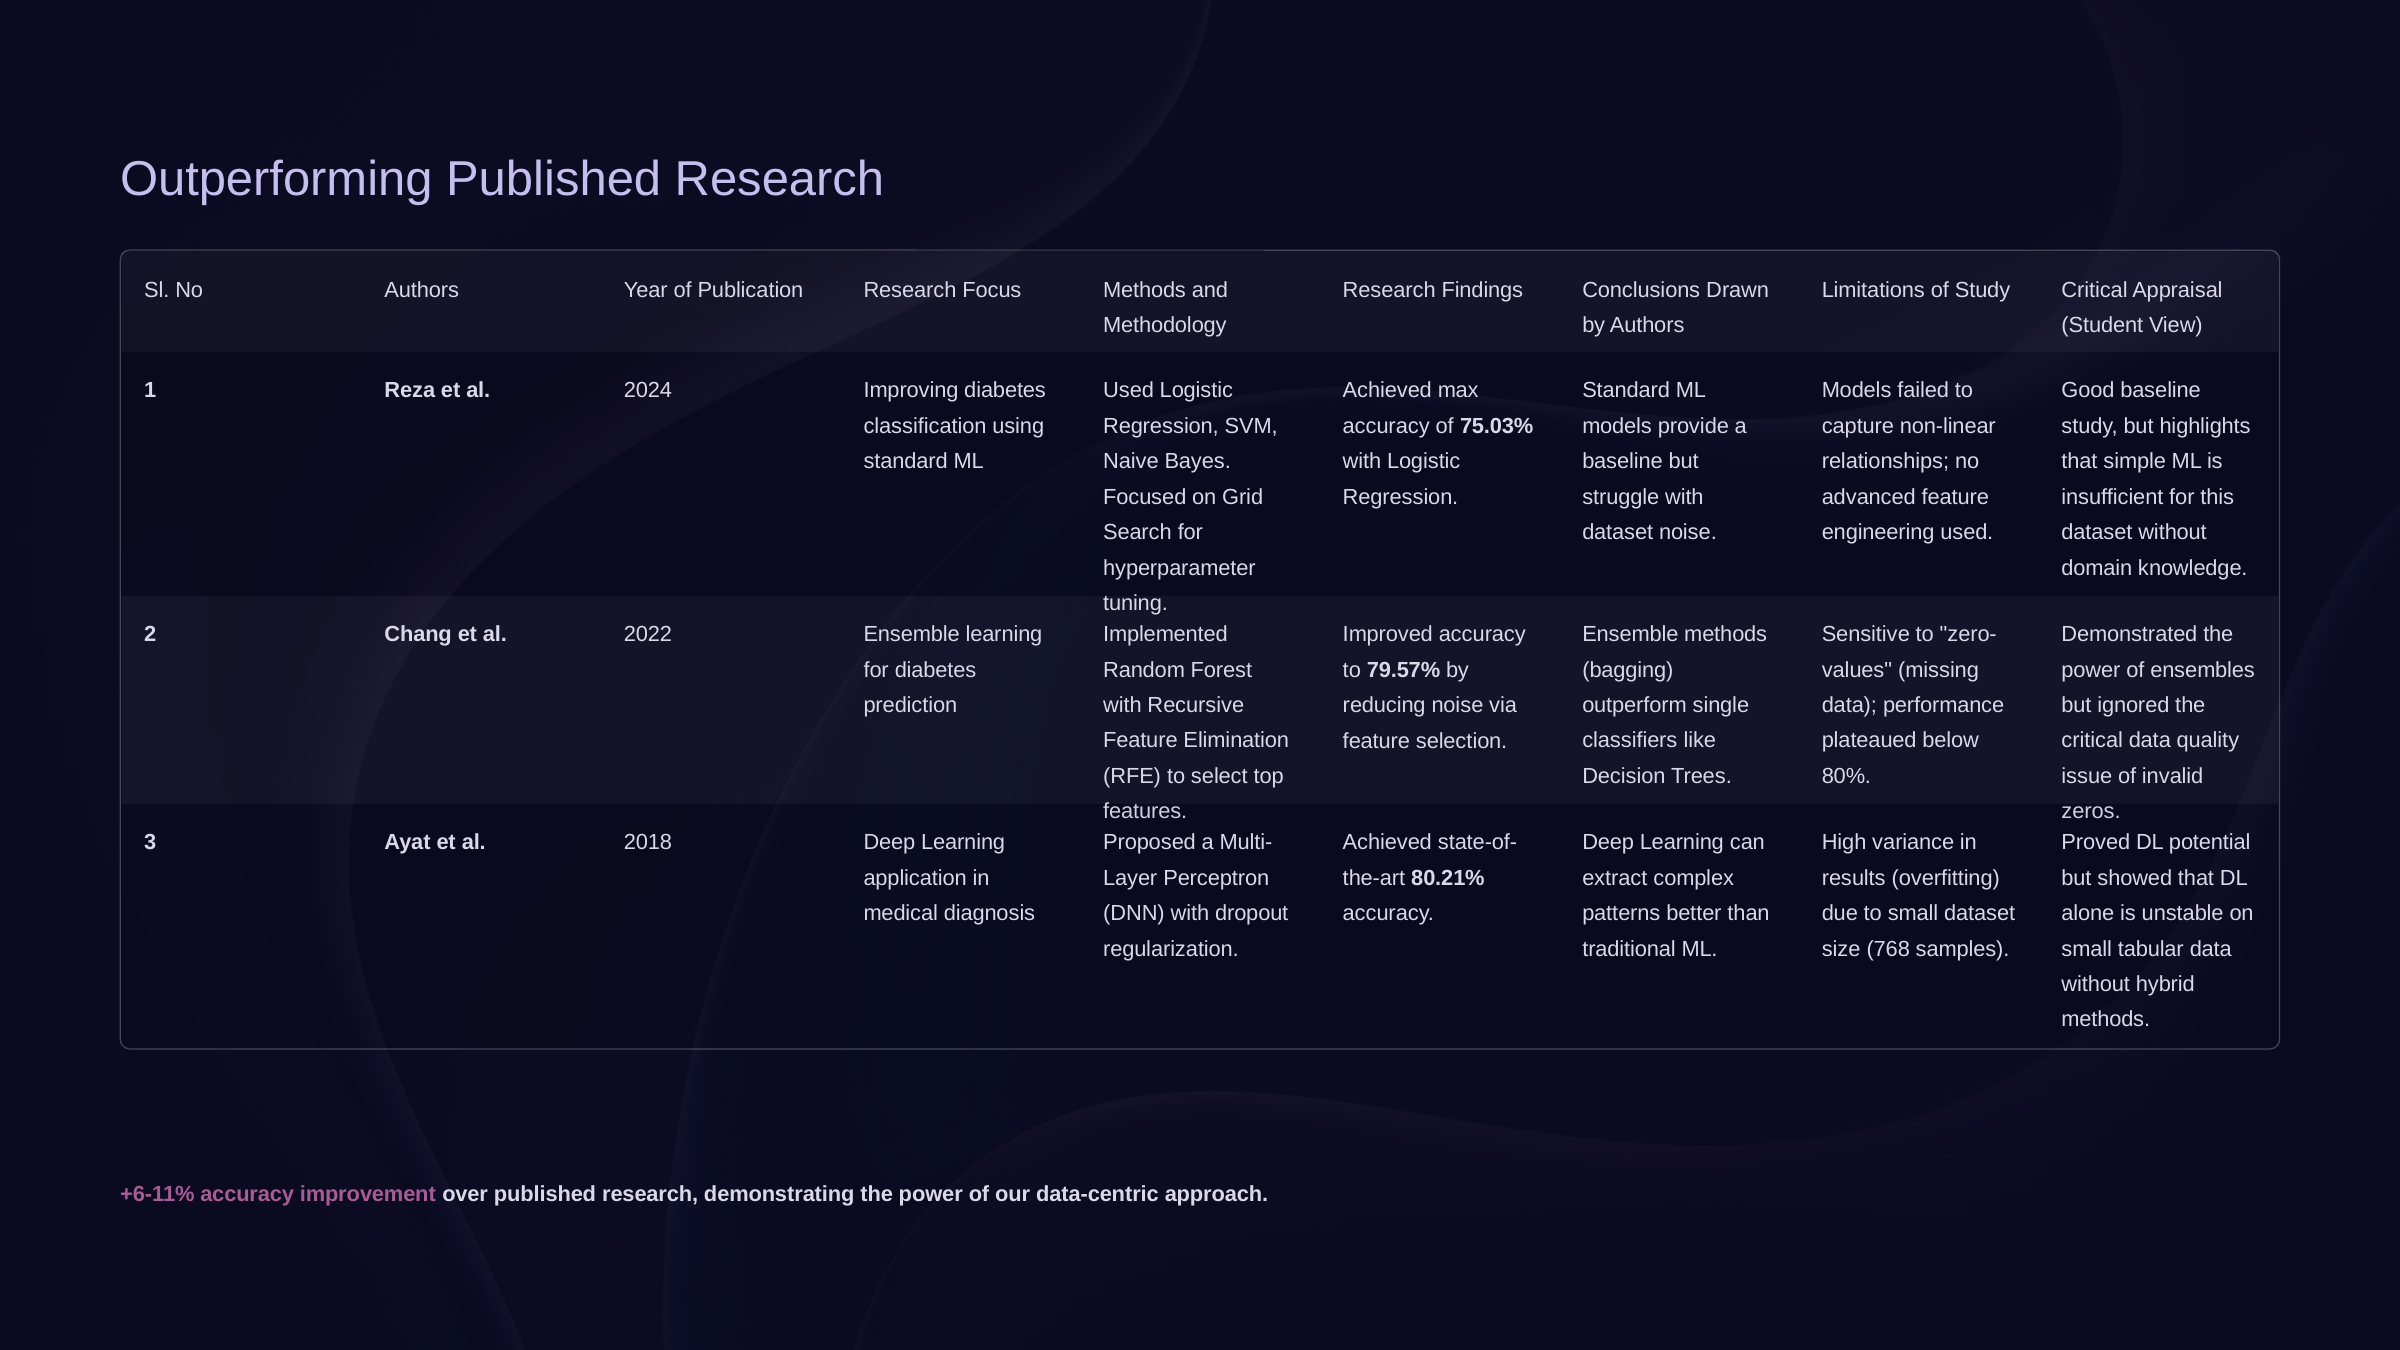

Outperforming Published Research

Sl. No
Authors
Year of Publication
Research Focus
Methods and Methodology
Research Findings
Conclusions Drawn by Authors
Limitations of Study
Critical Appraisal (Student View)

1
Reza et al.
2024
Improving diabetes classification using standard ML
Used Logistic Regression, SVM, Naive Bayes. Focused on Grid Search for hyperparameter tuning.
Achieved max accuracy of 75.03% with Logistic Regression.
Standard ML models provide a baseline but struggle with dataset noise.
Models failed to capture non-linear relationships; no advanced feature engineering used.
Good baseline study, but highlights that simple ML is insufficient for this dataset without domain knowledge.

2
Chang et al.
2022
Ensemble learning for diabetes prediction
Implemented Random Forest with Recursive Feature Elimination (RFE) to select top features.
Improved accuracy to 79.57% by reducing noise via feature selection.
Ensemble methods (bagging) outperform single classifiers like Decision Trees.
Sensitive to "zero-values" (missing data); performance plateaued below 80%.
Demonstrated the power of ensembles but ignored the critical data quality issue of invalid zeros.

3
Ayat et al.
2018
Deep Learning application in medical diagnosis
Proposed a Multi-Layer Perceptron (DNN) with dropout regularization.
Achieved state-of-the-art 80.21% accuracy.
Deep Learning can extract complex patterns better than traditional ML.
High variance in results (overfitting) due to small dataset size (768 samples).
Proved DL potential but showed that DL alone is unstable on small tabular data without hybrid methods.

+6-11% accuracy improvement over published research, demonstrating the power of our data-centric approach.